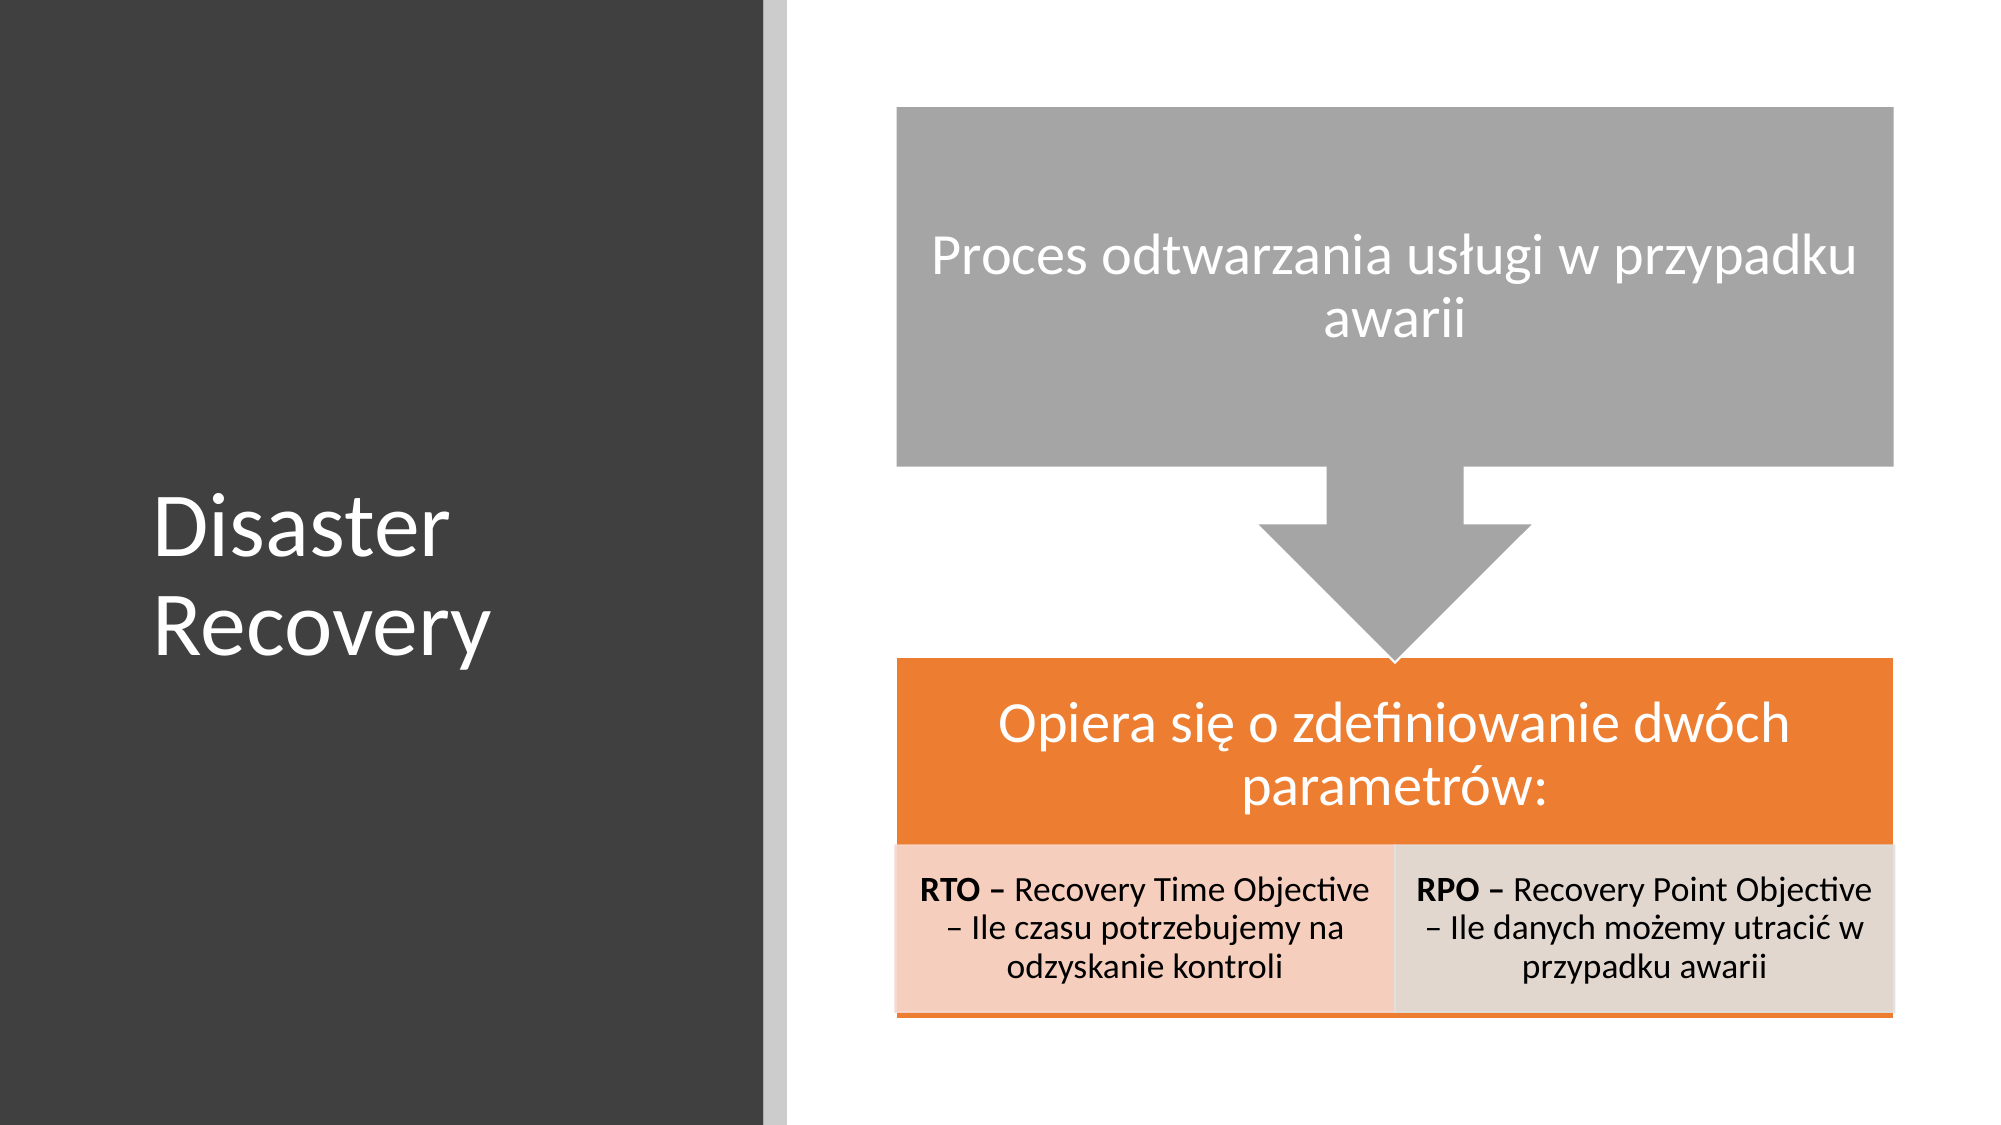

Opiera się o zdefiniowanie dwóch parametrów:
RTO – Recovery Time Objective – Ile czasu potrzebujemy na odzyskanie kontroli
RPO – Recovery Point Objective – Ile danych możemy utracić w przypadku awarii
Proces odtwarzania usługi w przypadku awarii
# Disaster Recovery